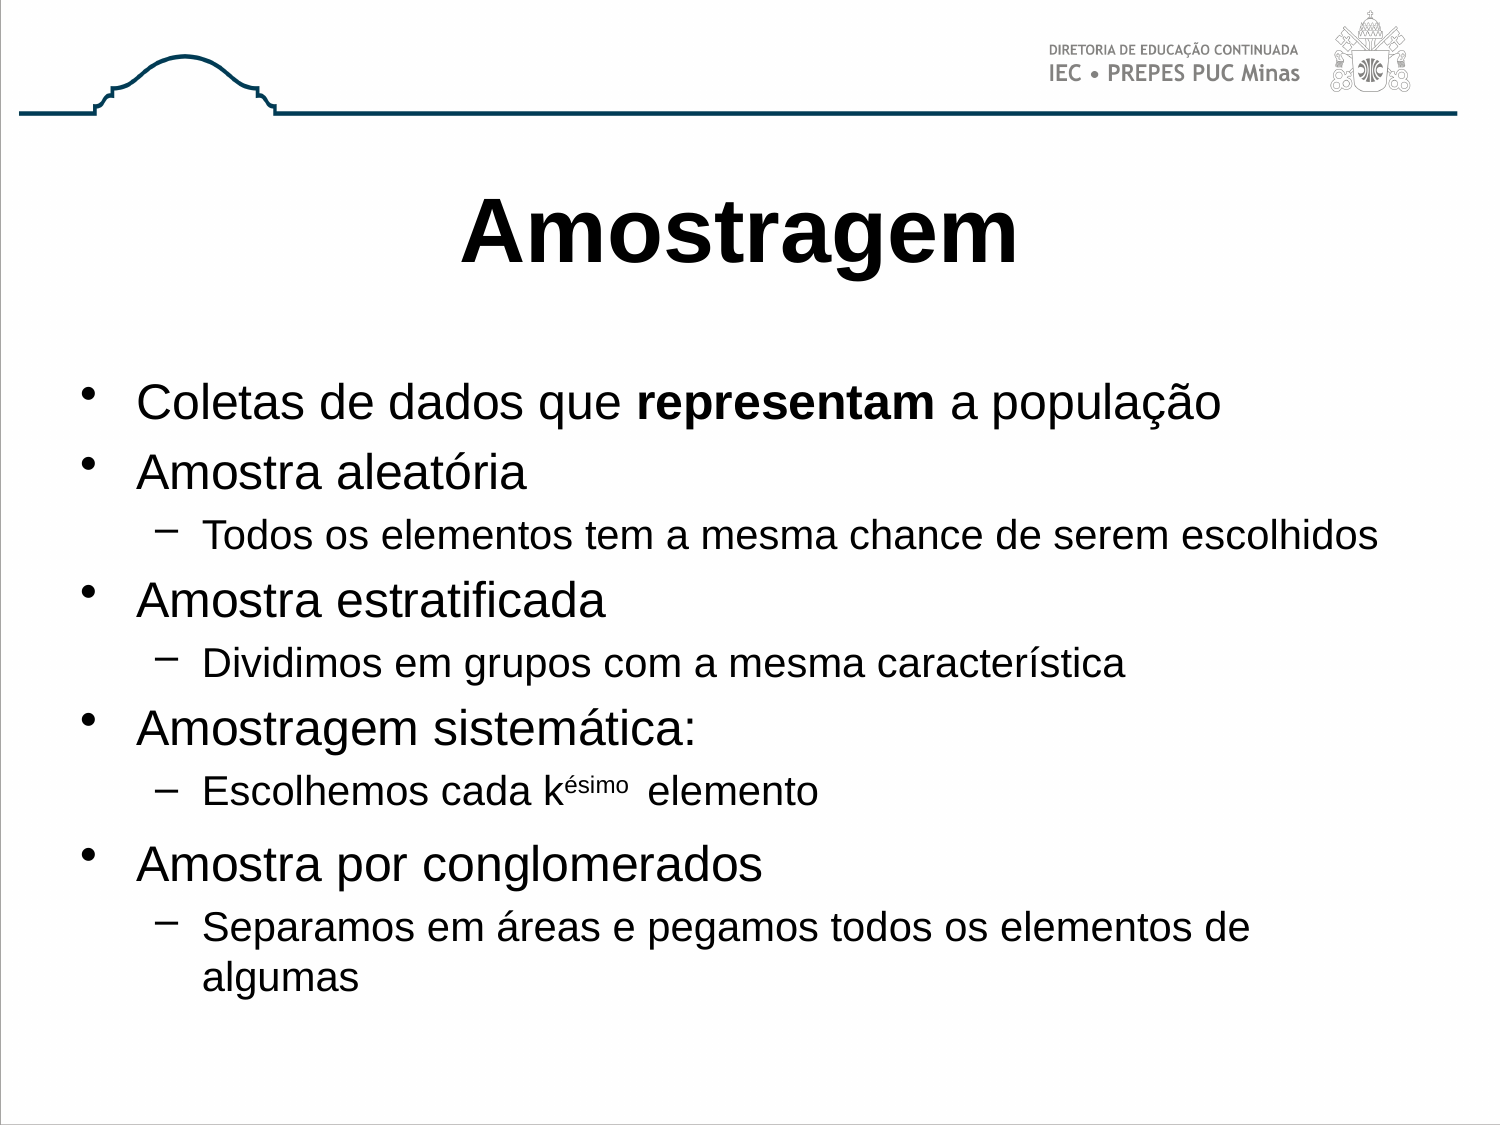

# Amostragem
Coletas de dados que representam a população
Amostra aleatória
Todos os elementos tem a mesma chance de serem escolhidos
Amostra estratificada
Dividimos em grupos com a mesma característica
Amostragem sistemática:
Escolhemos cada késimo  elemento
Amostra por conglomerados
Separamos em áreas e pegamos todos os elementos de algumas